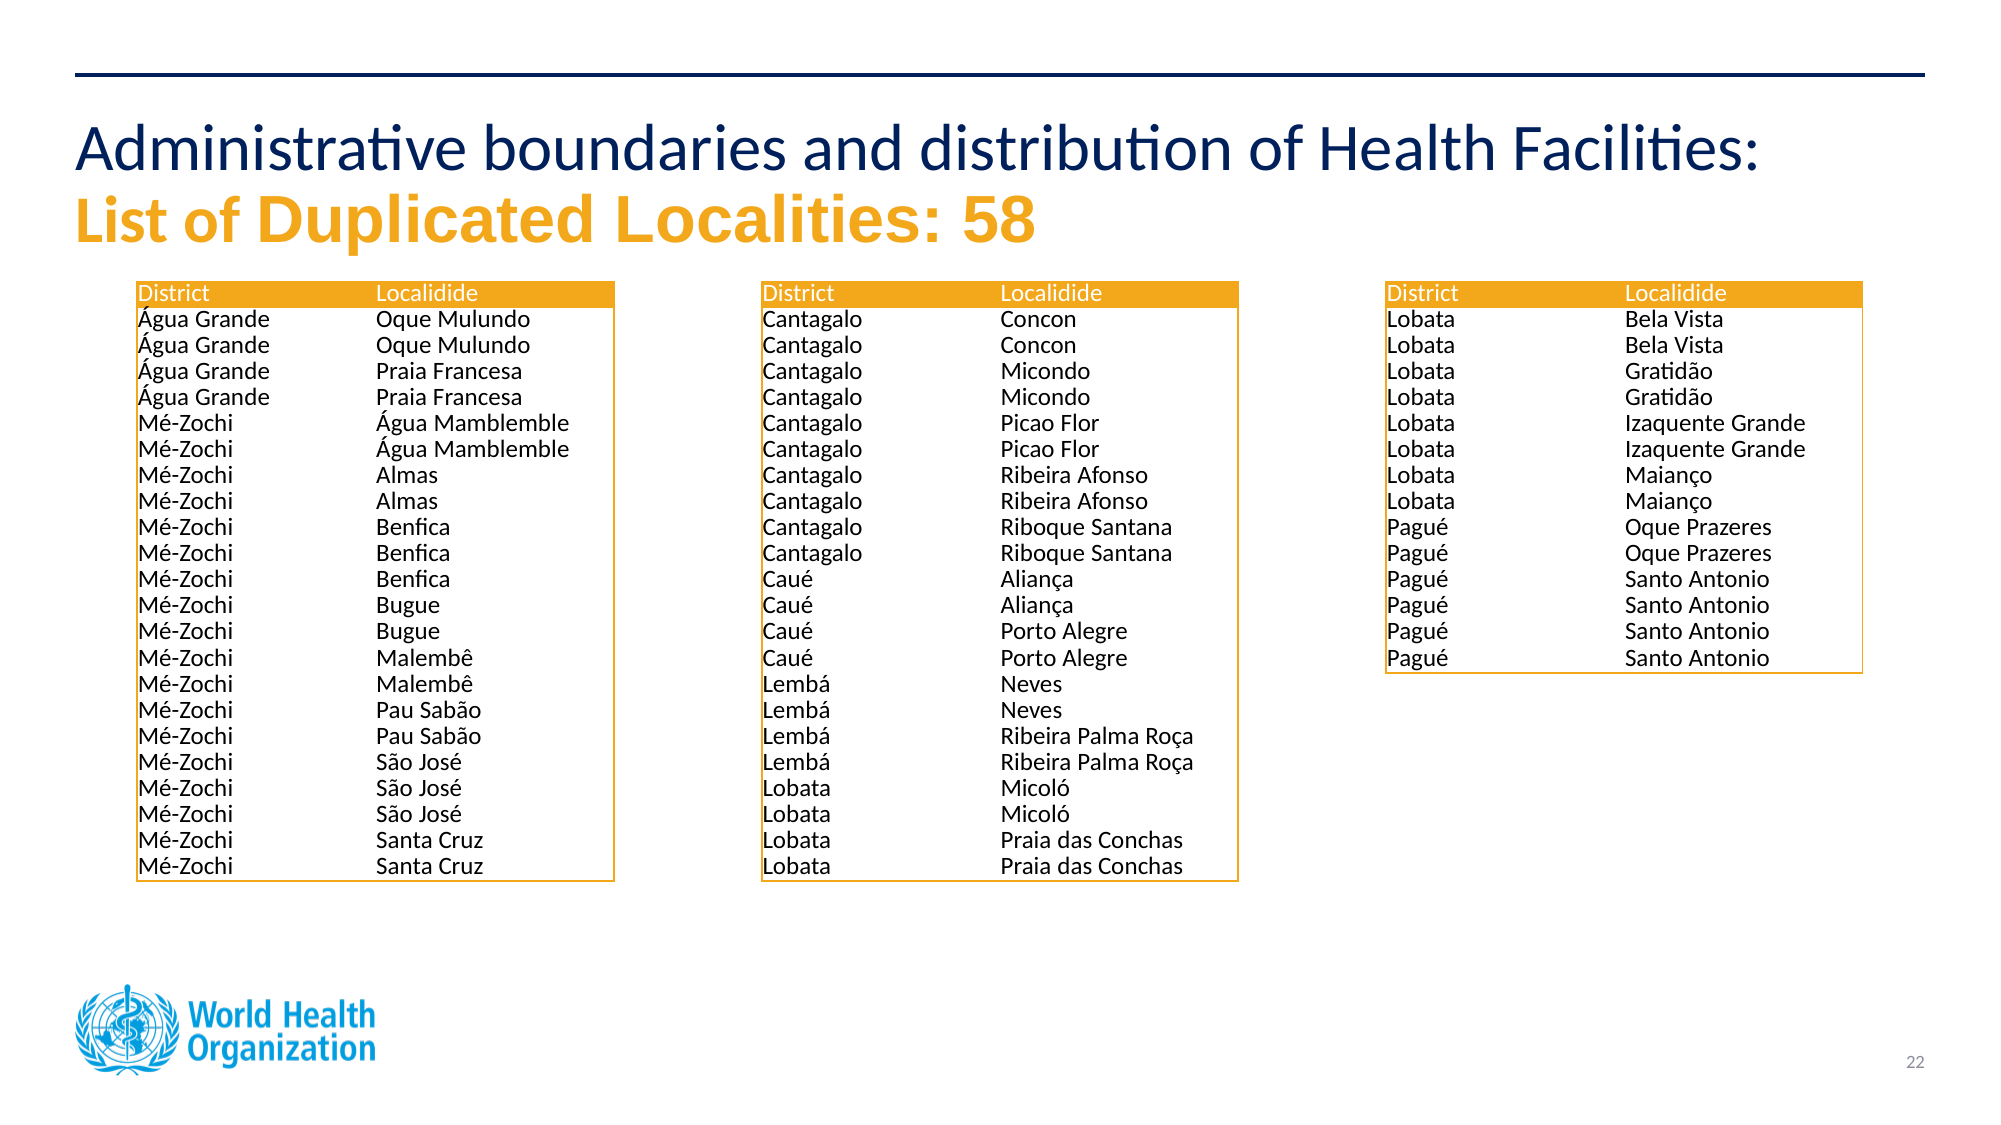

# Administrative boundaries and distribution of Health Facilities: List of Duplicated Localities: 58
| District | Localidide |
| --- | --- |
| Água Grande | Oque Mulundo |
| Água Grande | Oque Mulundo |
| Água Grande | Praia Francesa |
| Água Grande | Praia Francesa |
| Mé-Zochi | Água Mamblemble |
| Mé-Zochi | Água Mamblemble |
| Mé-Zochi | Almas |
| Mé-Zochi | Almas |
| Mé-Zochi | Benfica |
| Mé-Zochi | Benfica |
| Mé-Zochi | Benfica |
| Mé-Zochi | Bugue |
| Mé-Zochi | Bugue |
| Mé-Zochi | Malembê |
| Mé-Zochi | Malembê |
| Mé-Zochi | Pau Sabão |
| Mé-Zochi | Pau Sabão |
| Mé-Zochi | São José |
| Mé-Zochi | São José |
| Mé-Zochi | São José |
| Mé-Zochi | Santa Cruz |
| Mé-Zochi | Santa Cruz |
| District | Localidide |
| --- | --- |
| Cantagalo | Concon |
| Cantagalo | Concon |
| Cantagalo | Micondo |
| Cantagalo | Micondo |
| Cantagalo | Picao Flor |
| Cantagalo | Picao Flor |
| Cantagalo | Ribeira Afonso |
| Cantagalo | Ribeira Afonso |
| Cantagalo | Riboque Santana |
| Cantagalo | Riboque Santana |
| Caué | Aliança |
| Caué | Aliança |
| Caué | Porto Alegre |
| Caué | Porto Alegre |
| Lembá | Neves |
| Lembá | Neves |
| Lembá | Ribeira Palma Roça |
| Lembá | Ribeira Palma Roça |
| Lobata | Micoló |
| Lobata | Micoló |
| Lobata | Praia das Conchas |
| Lobata | Praia das Conchas |
| District | Localidide |
| --- | --- |
| Lobata | Bela Vista |
| Lobata | Bela Vista |
| Lobata | Gratidão |
| Lobata | Gratidão |
| Lobata | Izaquente Grande |
| Lobata | Izaquente Grande |
| Lobata | Maianço |
| Lobata | Maianço |
| Pagué | Oque Prazeres |
| Pagué | Oque Prazeres |
| Pagué | Santo Antonio |
| Pagué | Santo Antonio |
| Pagué | Santo Antonio |
| Pagué | Santo Antonio |

22